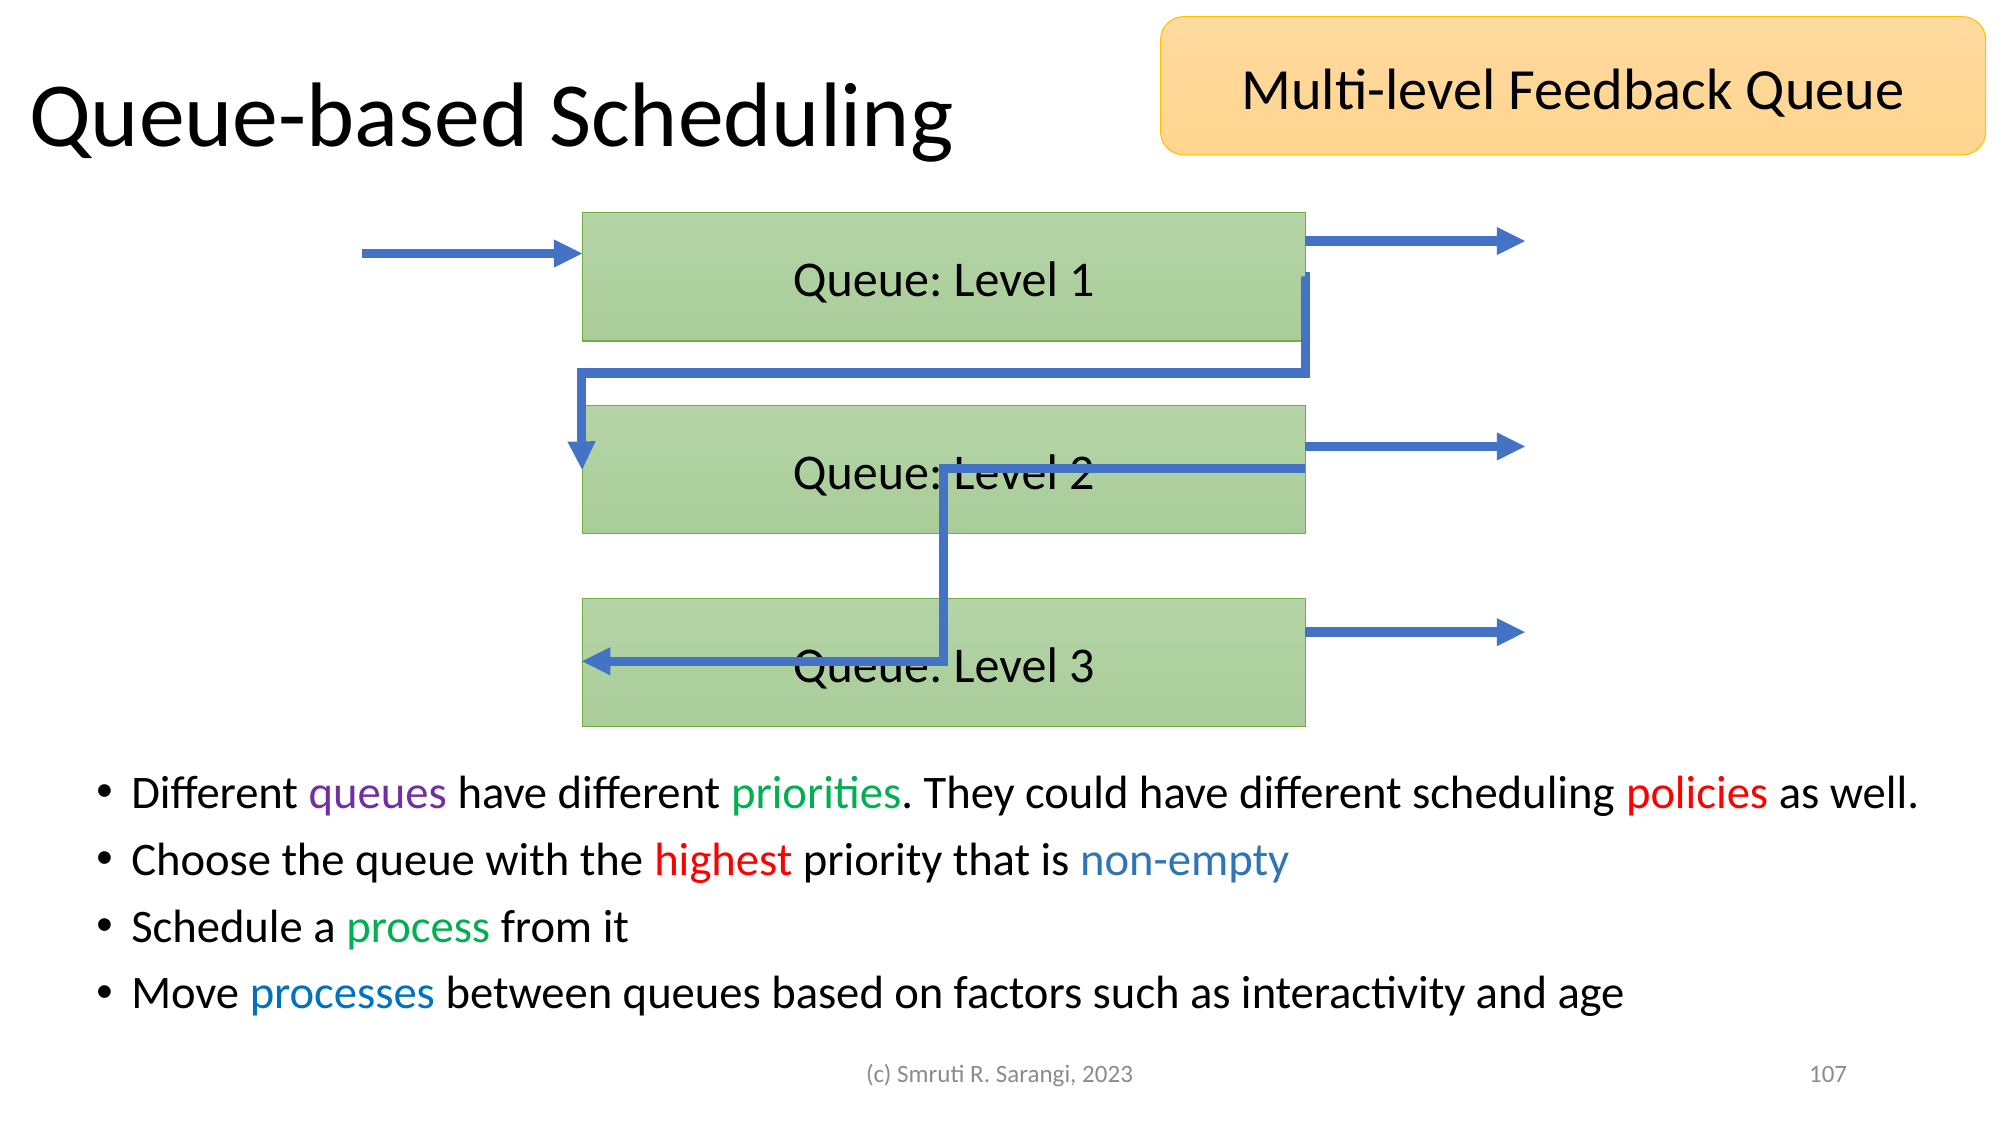

# Queue-based Scheduling
Multi-level Feedback Queue
Queue: Level 1
Queue: Level 2
Queue: Level 3
Different queues have different priorities. They could have different scheduling policies as well.
Choose the queue with the highest priority that is non-empty
Schedule a process from it
Move processes between queues based on factors such as interactivity and age

(c) Smruti R. Sarangi, 2023
107